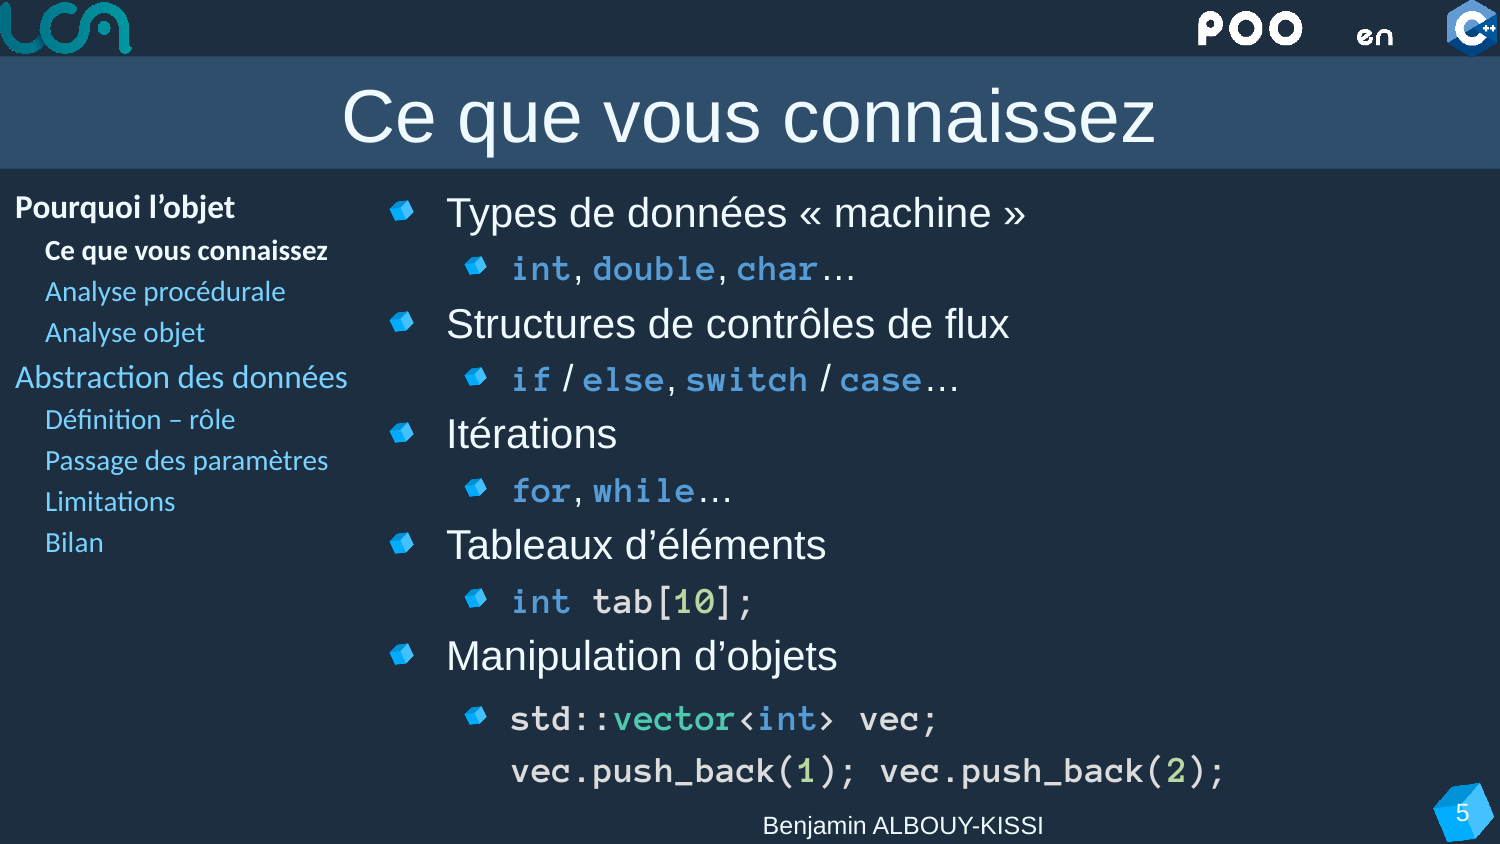

# Ce que vous connaissez
Pourquoi l’objet
Ce que vous connaissez
Analyse procédurale
Analyse objet
Abstraction des données
Définition – rôle
Passage des paramètres
Limitations
Bilan
Types de données « machine »
int, double, char…
Structures de contrôles de flux
if / else, switch / case…
Itérations
for, while…
Tableaux d’éléments
int tab[10];
Manipulation d’objets
std::vector<int> vec;
vec.push_back(1); vec.push_back(2);
5
Benjamin ALBOUY-KISSI